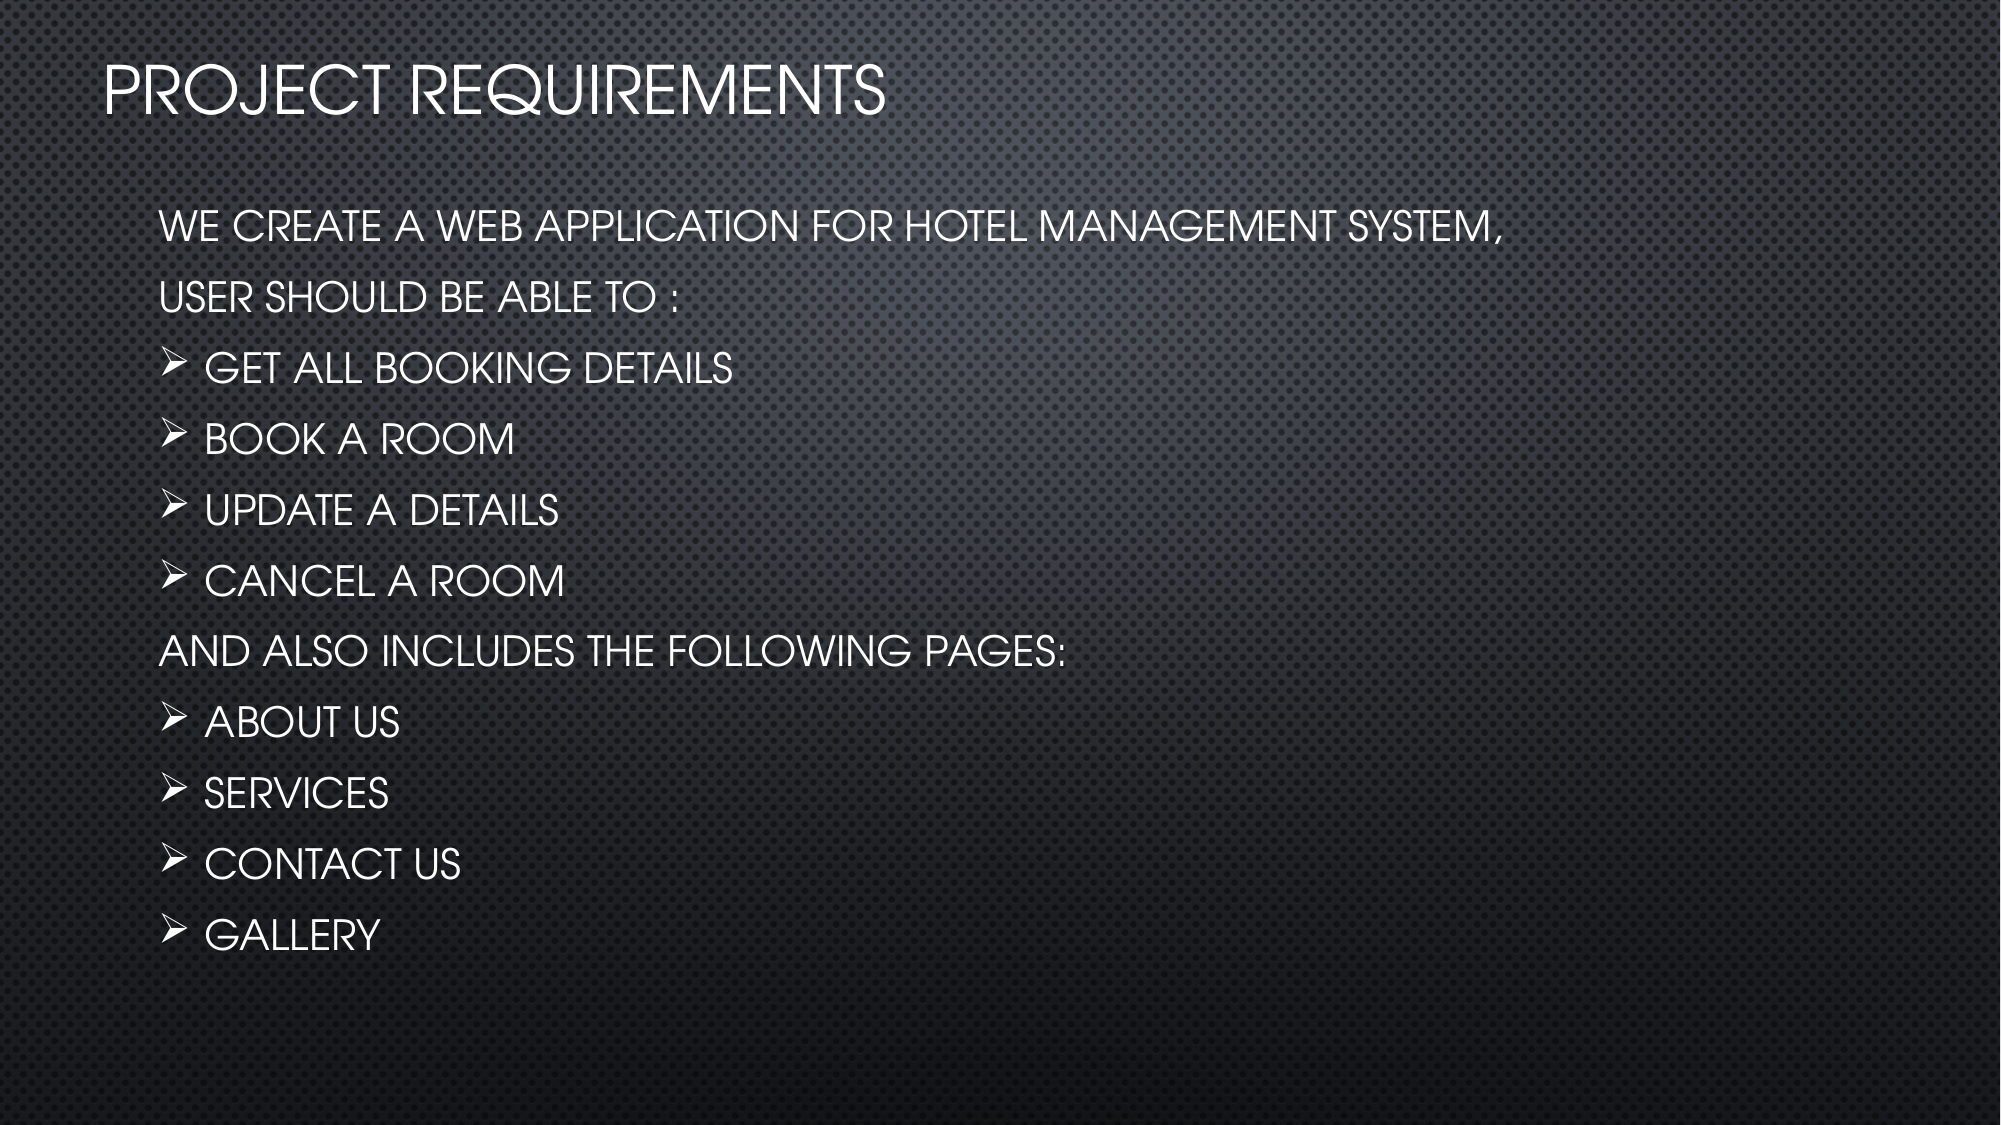

# Project Requirements
We create a web application for Hotel Management System,
User should be able to :
Get all booking Details
Book A room
Update a details
Cancel A room
And also includes the following pages:
About us
Services
Contact us
Gallery